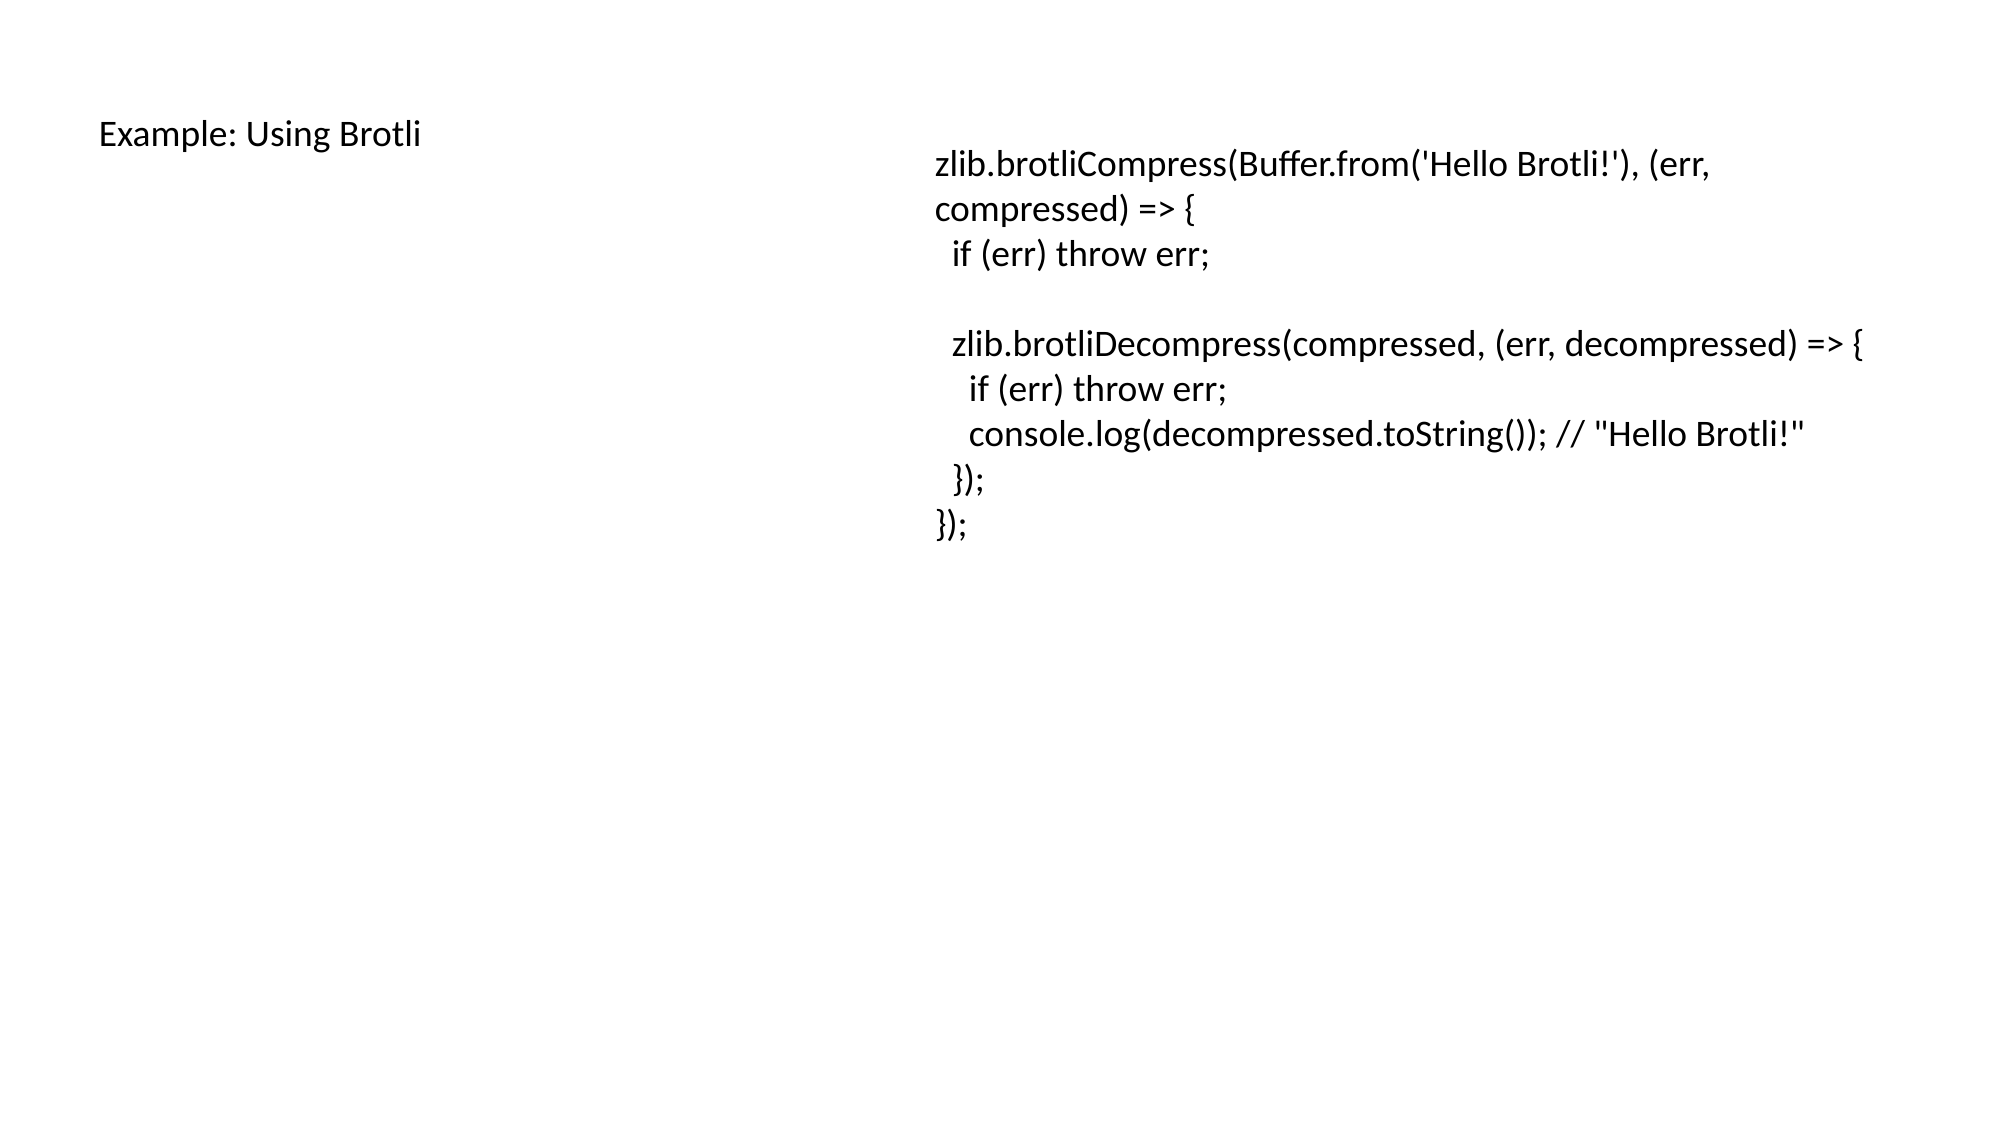

Example: Using Brotli
zlib.brotliCompress(Buffer.from('Hello Brotli!'), (err, compressed) => {
  if (err) throw err;

  zlib.brotliDecompress(compressed, (err, decompressed) => {
    if (err) throw err;
    console.log(decompressed.toString()); // "Hello Brotli!"
  });
});